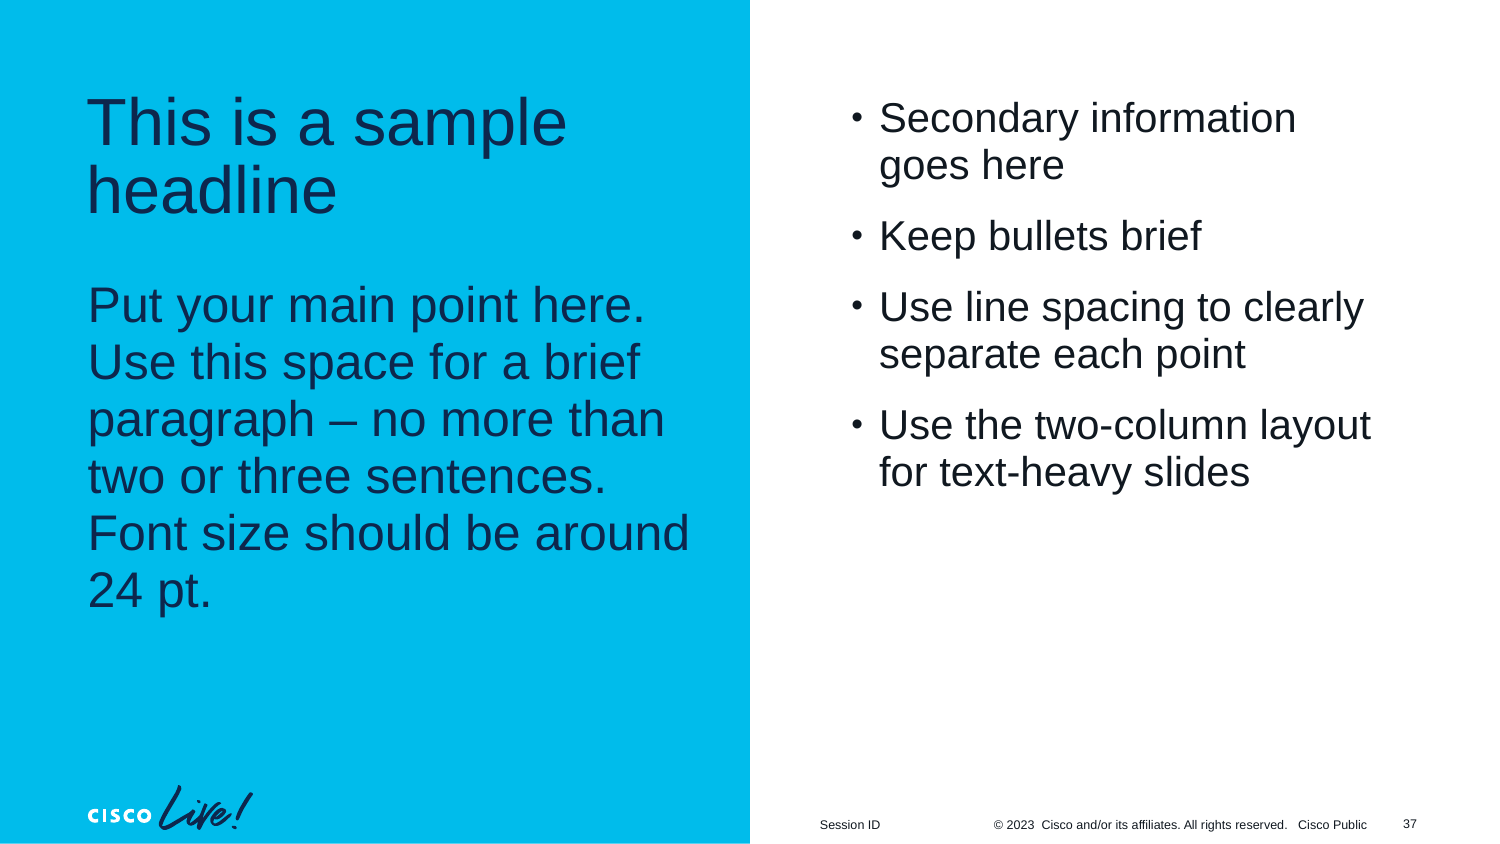

# This is a sample headline
Secondary information
goes here
Keep bullets brief
Use line spacing to clearly separate each point
Use the two-column layout
for text-heavy slides
Put your main point here. Use this space for a brief paragraph – no more than two or three sentences. Font size should be around 24 pt.
37
Session ID